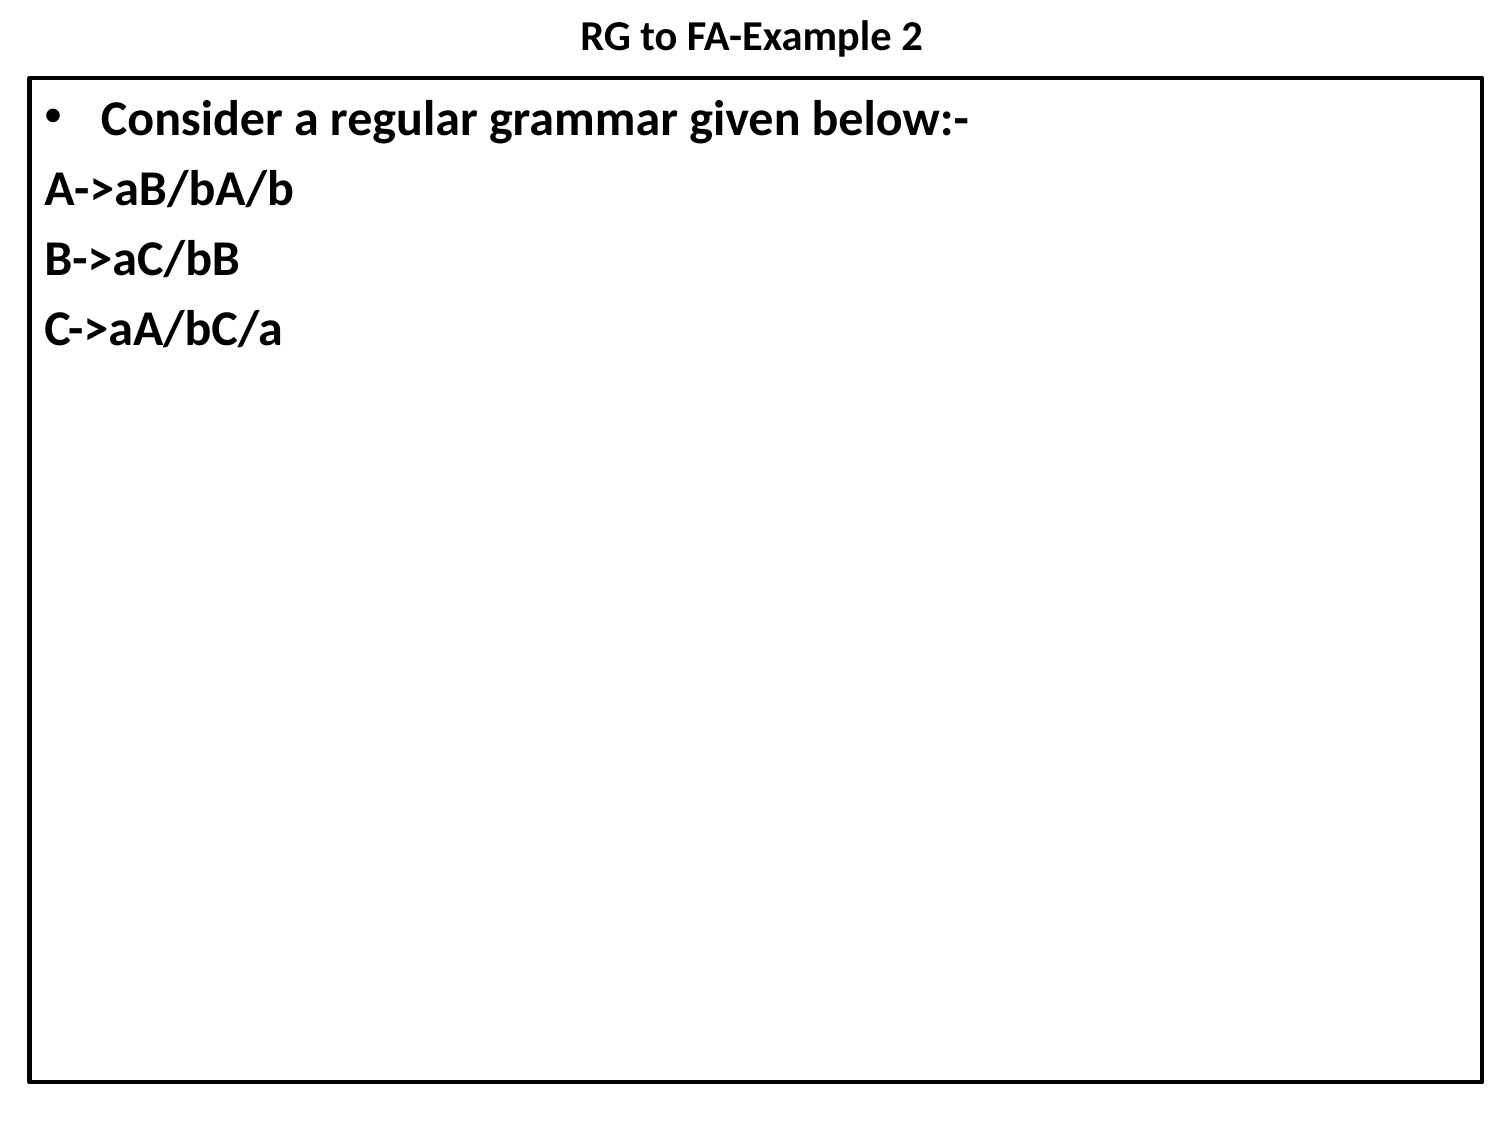

# RG to FA-Example 2
Consider a regular grammar given below:-
A->aB/bA/b
B->aC/bB
C->aA/bC/a

22